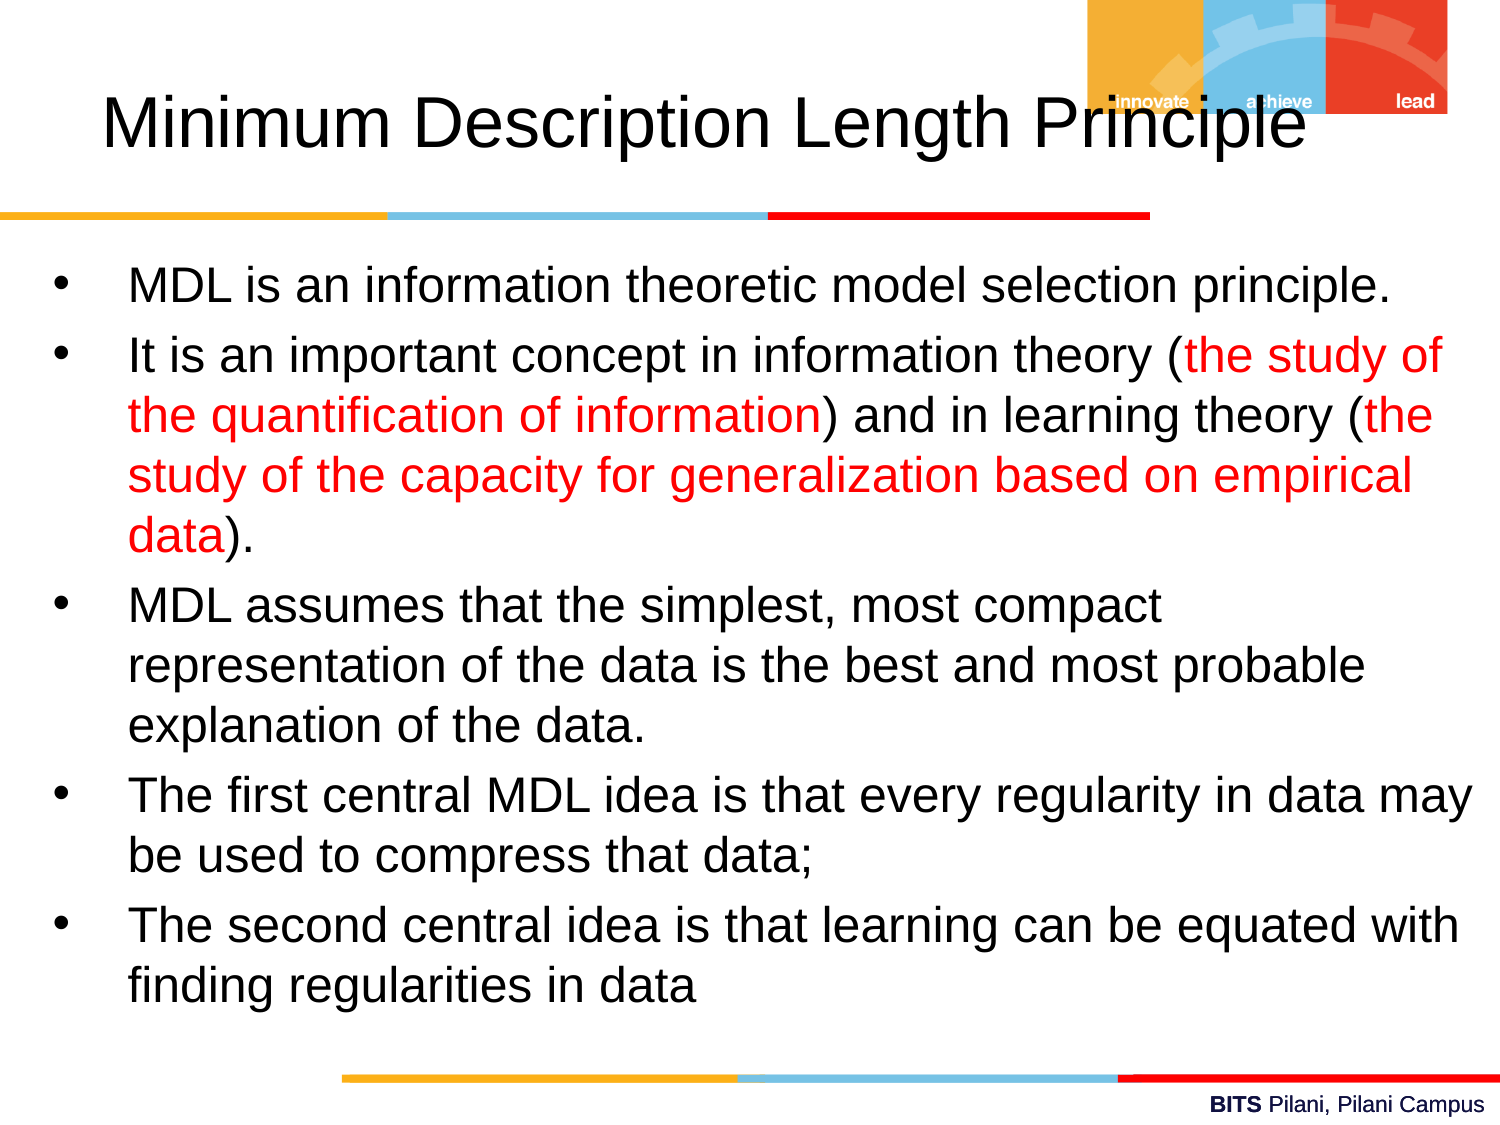

Minimum Description Length Principle
MDL is an information theoretic model selection principle.
It is an important concept in information theory (the study of the quantification of information) and in learning theory (the study of the capacity for generalization based on empirical data).
MDL assumes that the simplest, most compact representation of the data is the best and most probable explanation of the data.
The first central MDL idea is that every regularity in data may be used to compress that data;
The second central idea is that learning can be equated with finding regularities in data